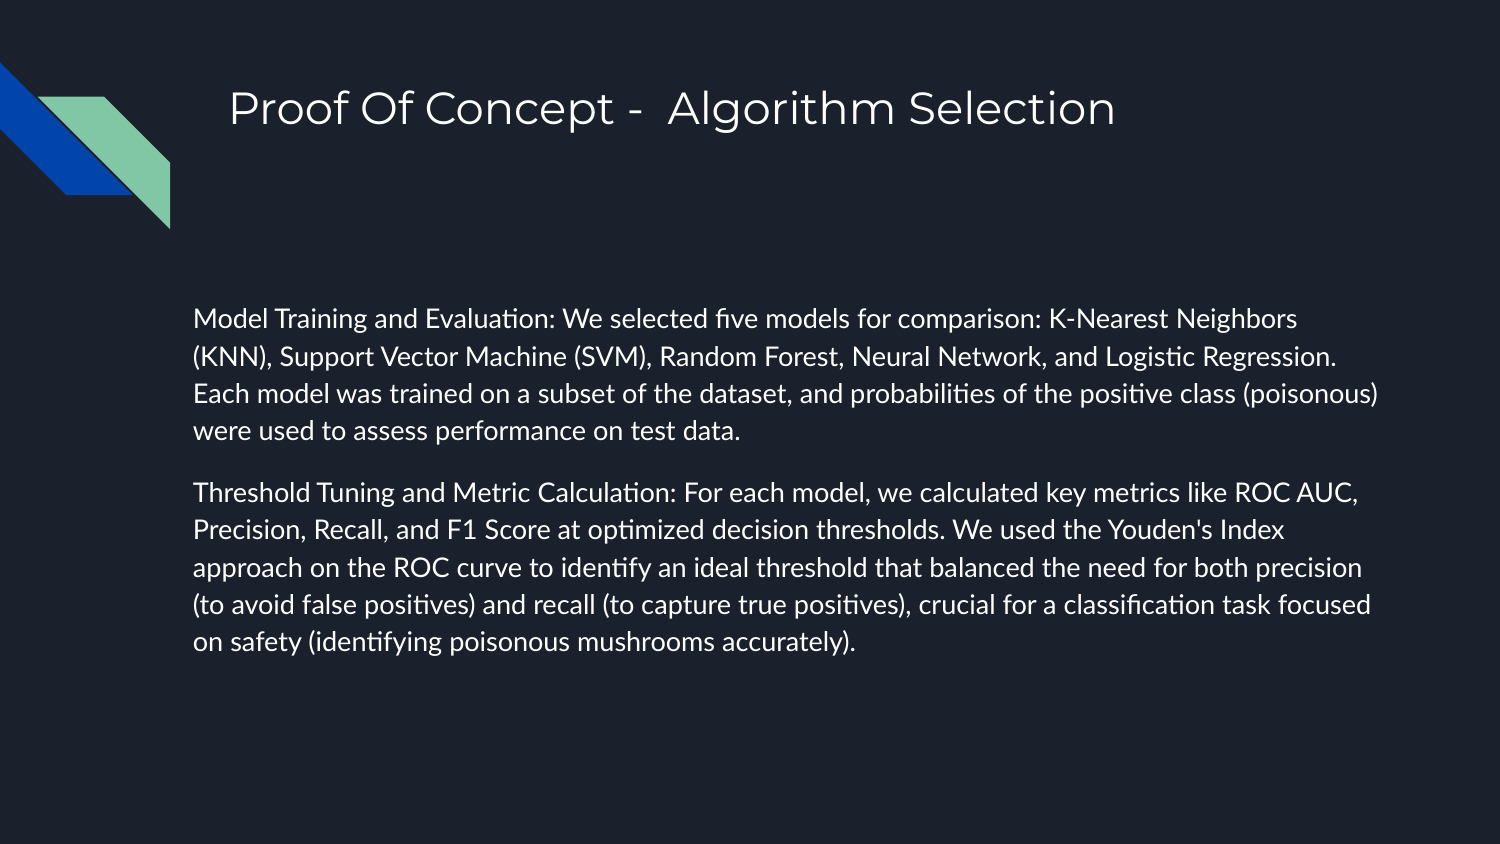

# Proof Of Concept -  Algorithm Selection

Model Training and Evaluation: We selected five models for comparison: K-Nearest Neighbors (KNN), Support Vector Machine (SVM), Random Forest, Neural Network, and Logistic Regression. Each model was trained on a subset of the dataset, and probabilities of the positive class (poisonous) were used to assess performance on test data.
Threshold Tuning and Metric Calculation: For each model, we calculated key metrics like ROC AUC, Precision, Recall, and F1 Score at optimized decision thresholds. We used the Youden's Index approach on the ROC curve to identify an ideal threshold that balanced the need for both precision (to avoid false positives) and recall (to capture true positives), crucial for a classification task focused on safety (identifying poisonous mushrooms accurately).